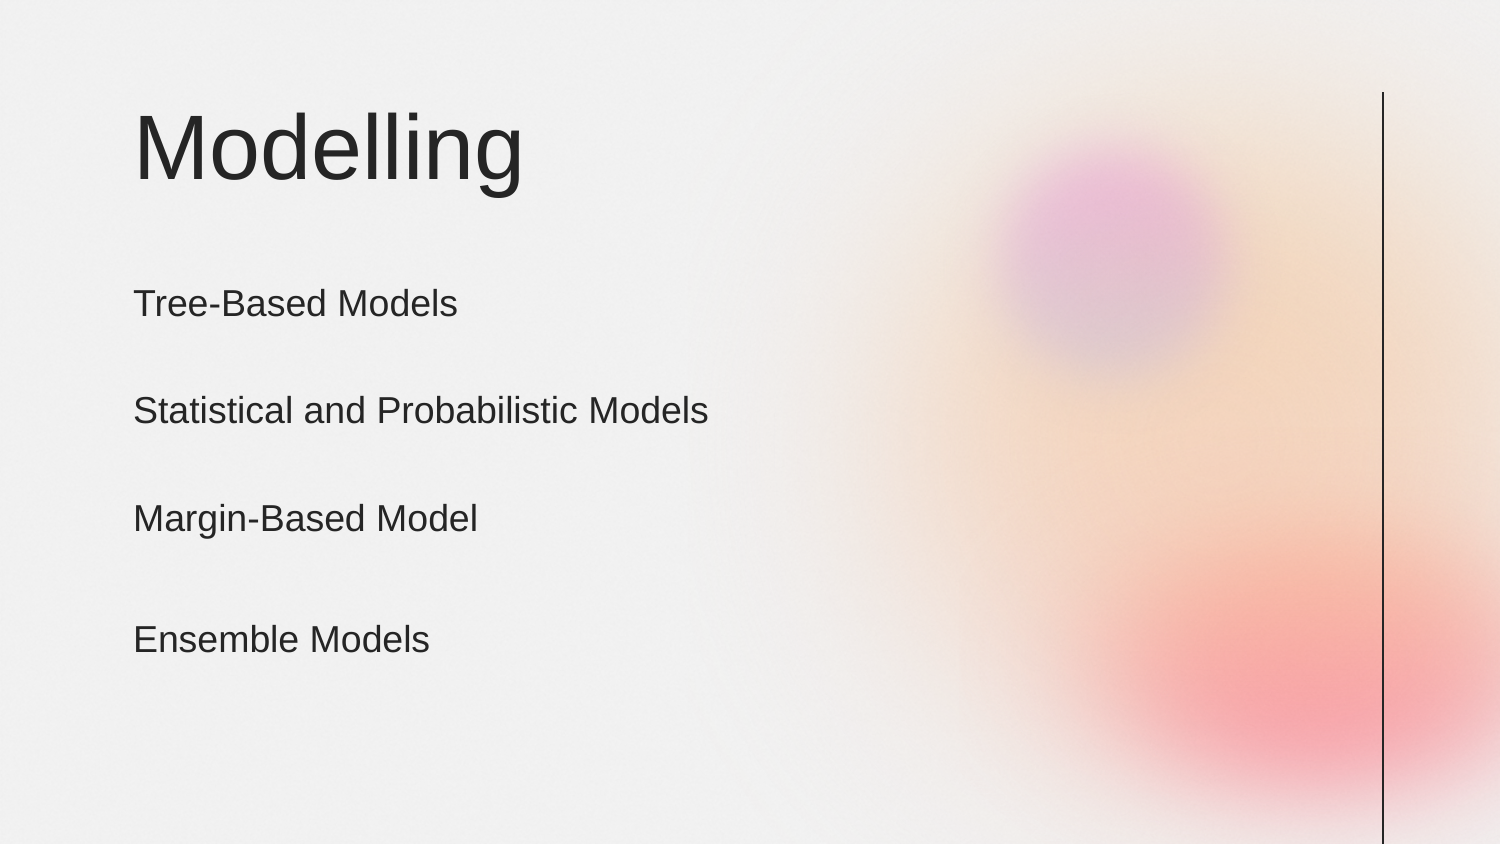

Modelling
Tree-Based Models
Statistical and Probabilistic Models
Margin-Based Model
Ensemble Models